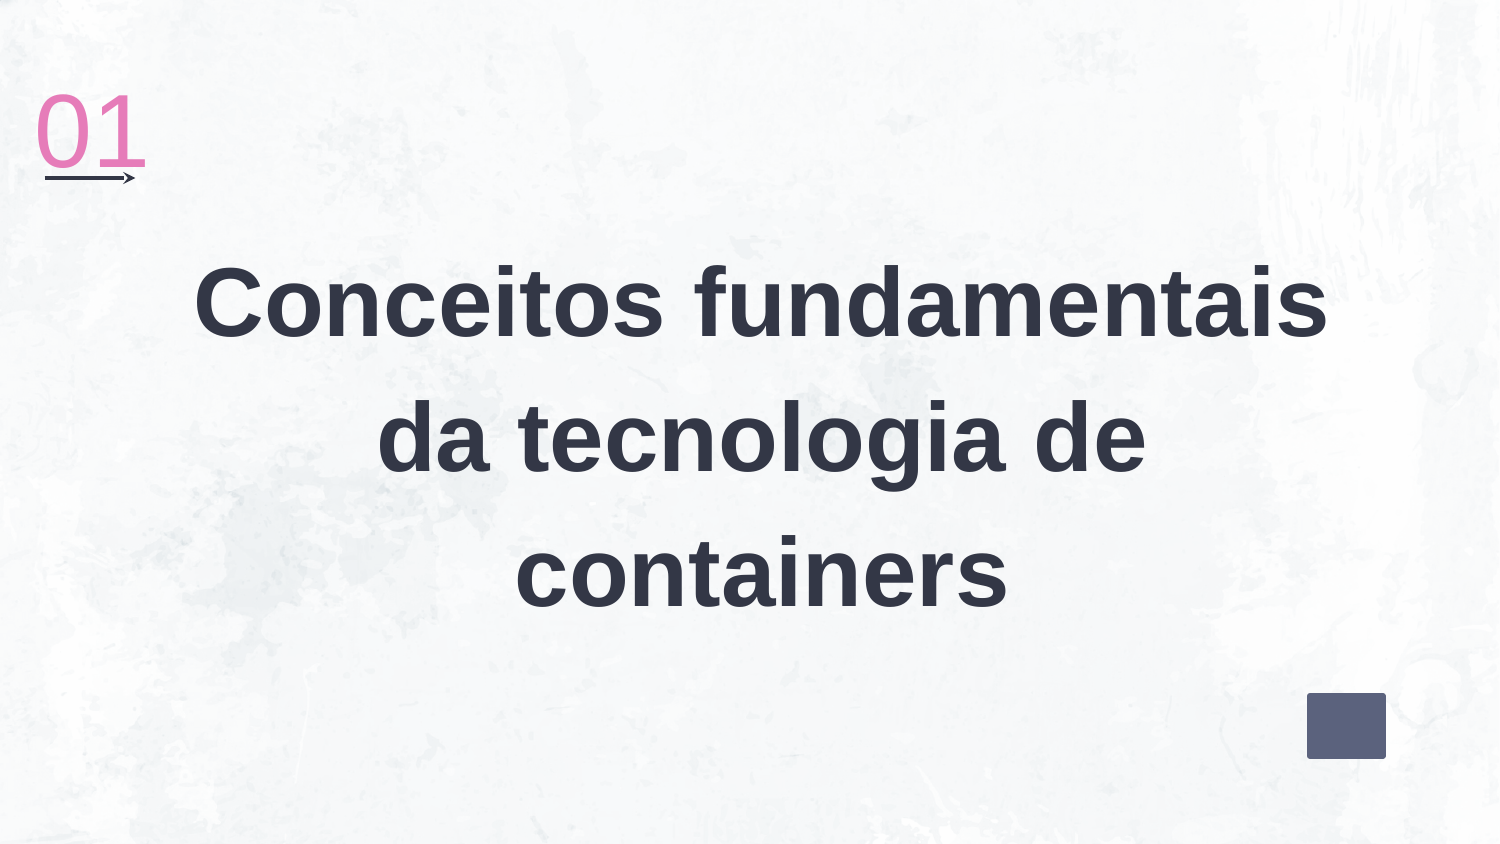

01
# Conceitos fundamentais da tecnologia de containers